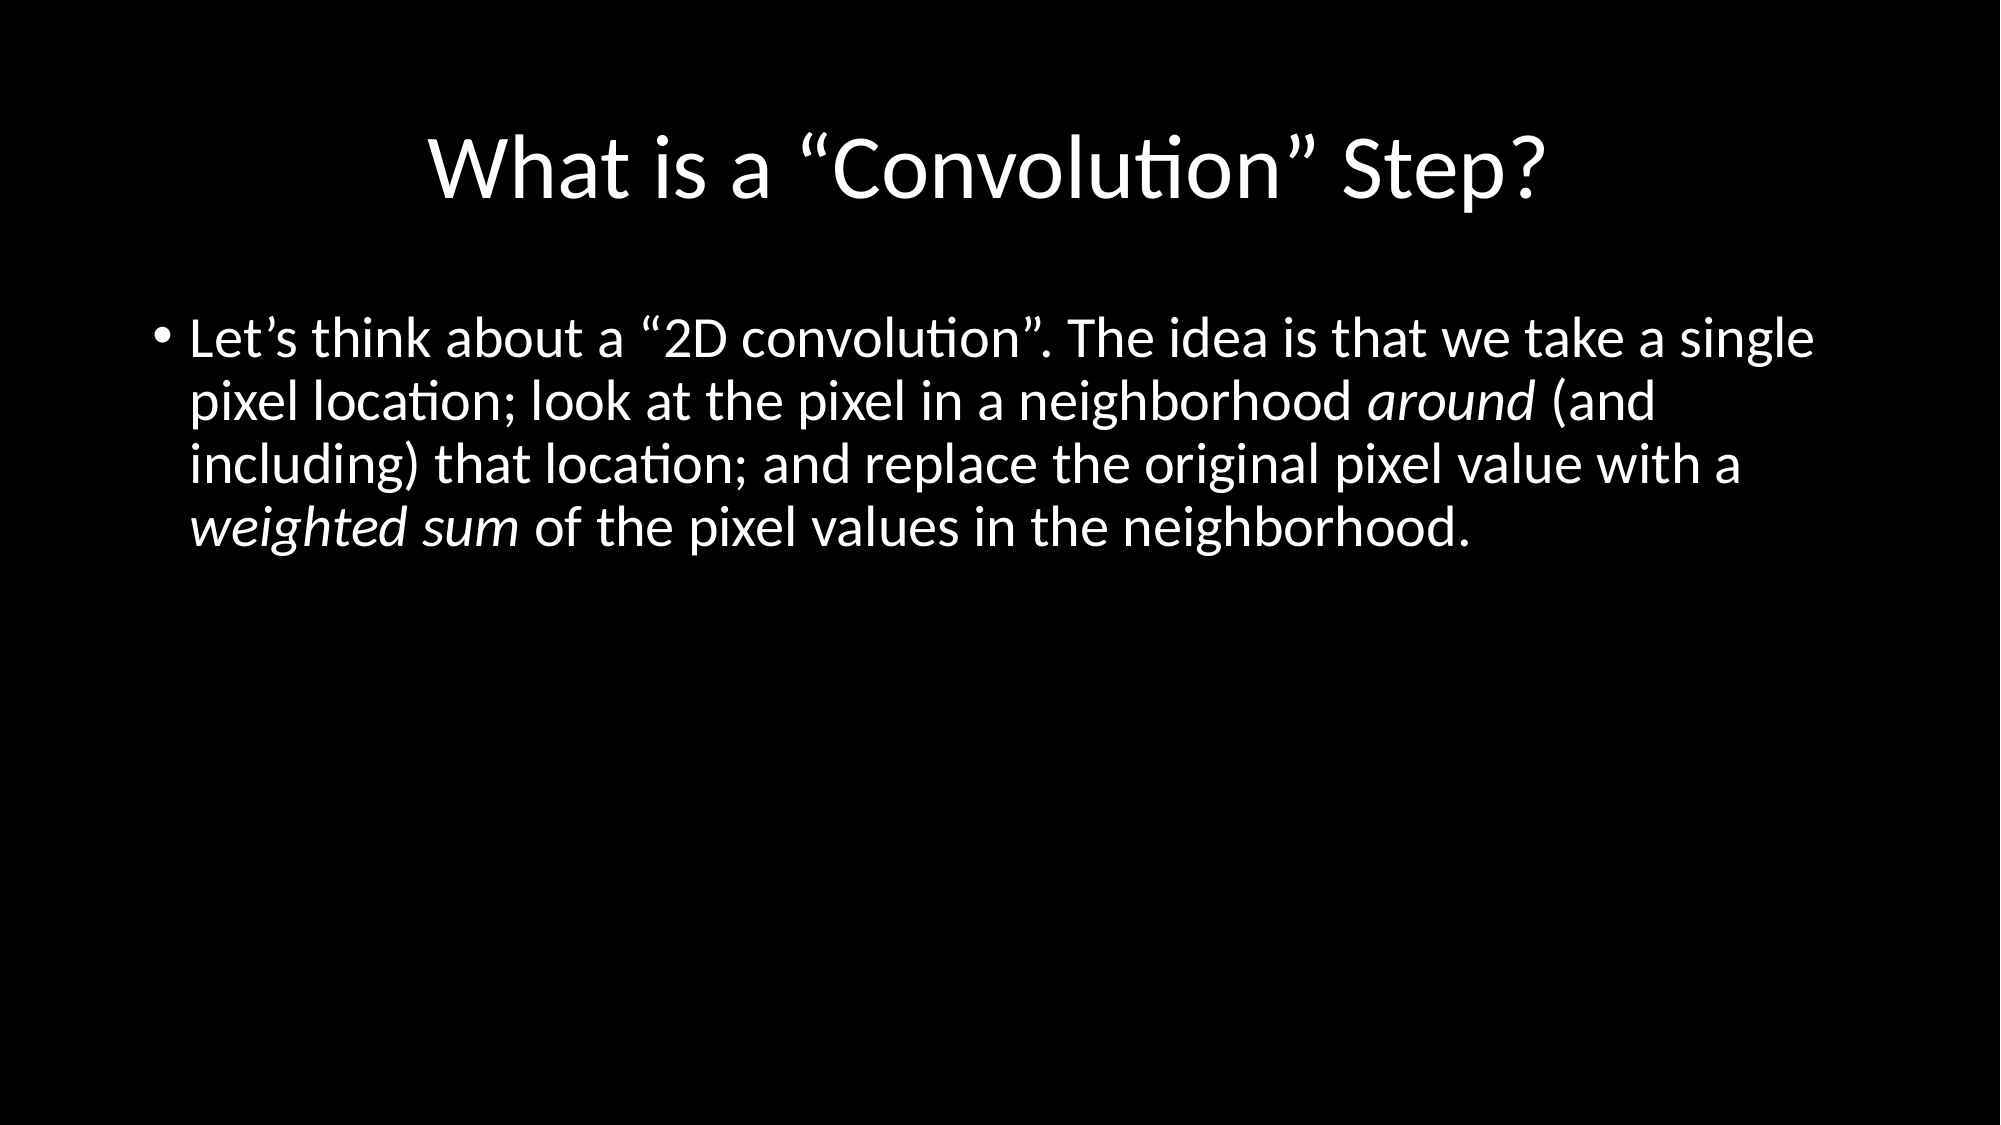

# What is a “Convolution” Step?
Let’s think about a “2D convolution”. The idea is that we take a single pixel location; look at the pixel in a neighborhood around (and including) that location; and replace the original pixel value with a weighted sum of the pixel values in the neighborhood.